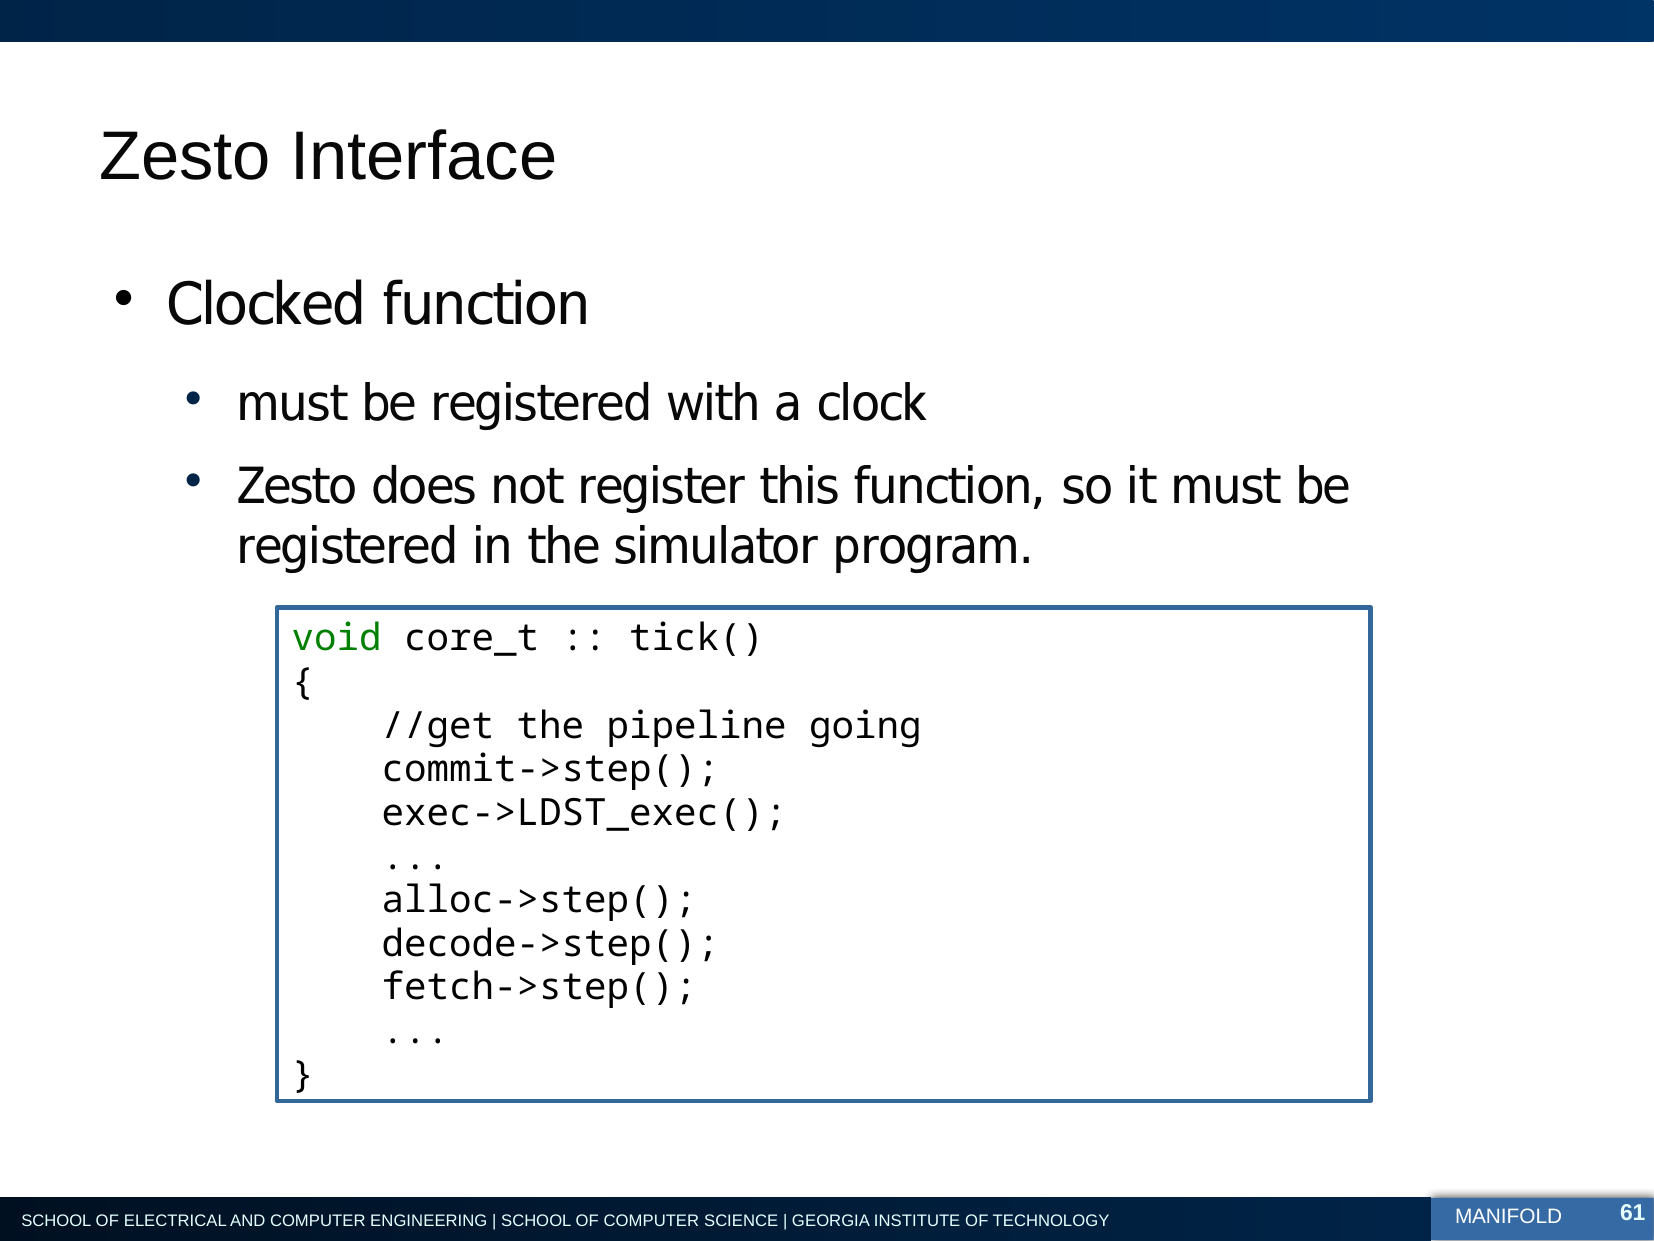

# Zesto Interface
Clocked function
must be registered with a clock
Zesto does not register this function, so it must be registered in the simulator program.
void core_t :: tick()
{
    //get the pipeline going
    commit->step();
    exec->LDST_exec();
    ...
    alloc->step();
    decode->step();
    fetch->step();
    ...
}
61